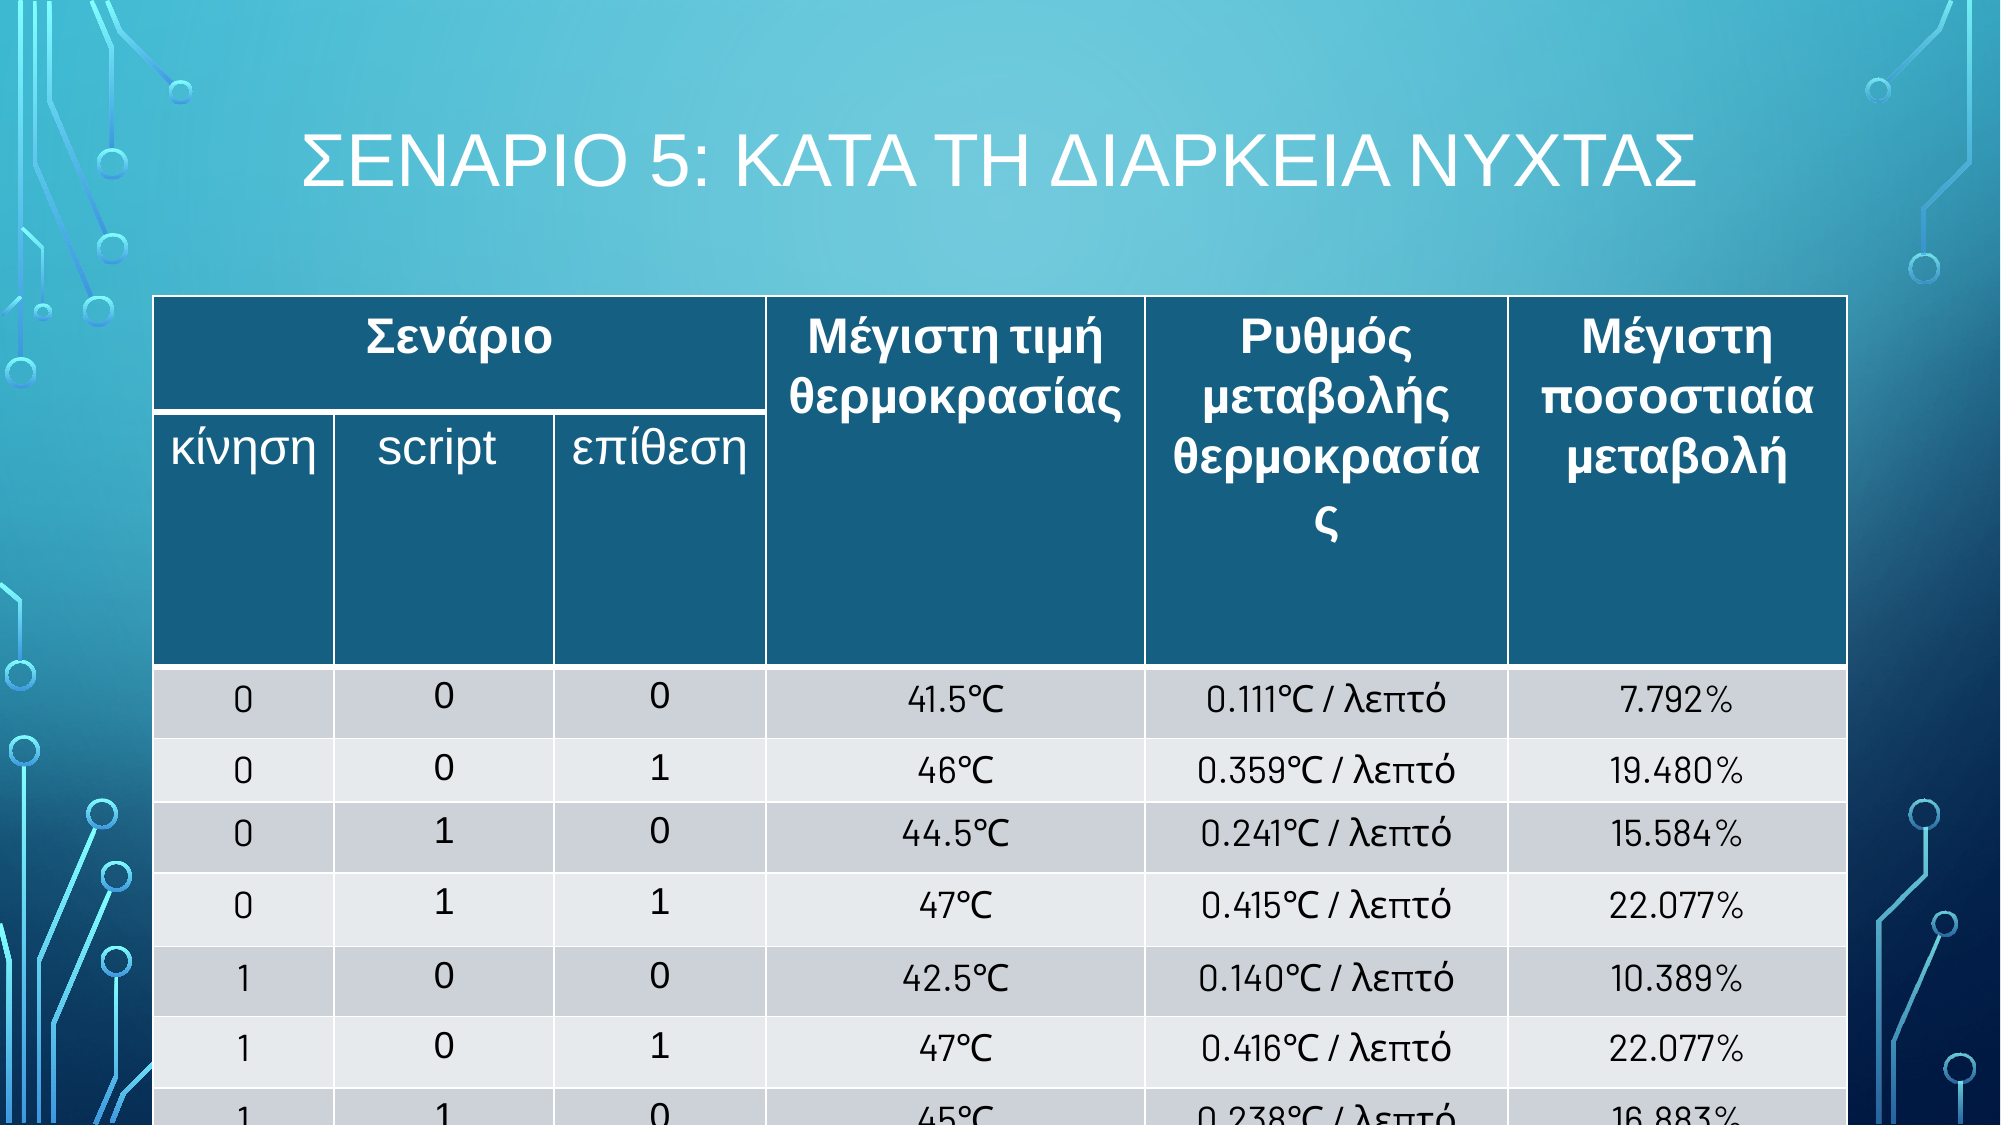

# ΣΕΝΑΡΙΟ 5: ΚΑΤΑ ΤΗ ΔΙΑΡΚΕΙΑ ΝΥΧΤΑς
| Σενάριο |  |  | Μέγιστη τιμή θερμοκρασίας | Ρυθμός μεταβολής θερμοκρασίας | Μέγιστη ποσοστιαία μεταβολή |
| --- | --- | --- | --- | --- | --- |
| κίνηση | script | επίθεση |  |  |  |
| 0 | 0 | 0 | 41.5℃ | 0.111℃ / λεπτό | 7.792% |
| 0 | 0 | 1 | 46℃ | 0.359℃ / λεπτό | 19.480% |
| 0 | 1 | 0 | 44.5℃ | 0.241℃ / λεπτό | 15.584% |
| 0 | 1 | 1 | 47℃ | 0.415℃ / λεπτό | 22.077% |
| 1 | 0 | 0 | 42.5℃ | 0.140℃ / λεπτό | 10.389% |
| 1 | 0 | 1 | 47℃ | 0.416℃ / λεπτό | 22.077% |
| 1 | 1 | 0 | 45℃ | 0.238℃ / λεπτό | 16.883% |
| 1 | 1 | 1 | 48.5℃ | 0.478℃ / λεπτό | 25.974% |